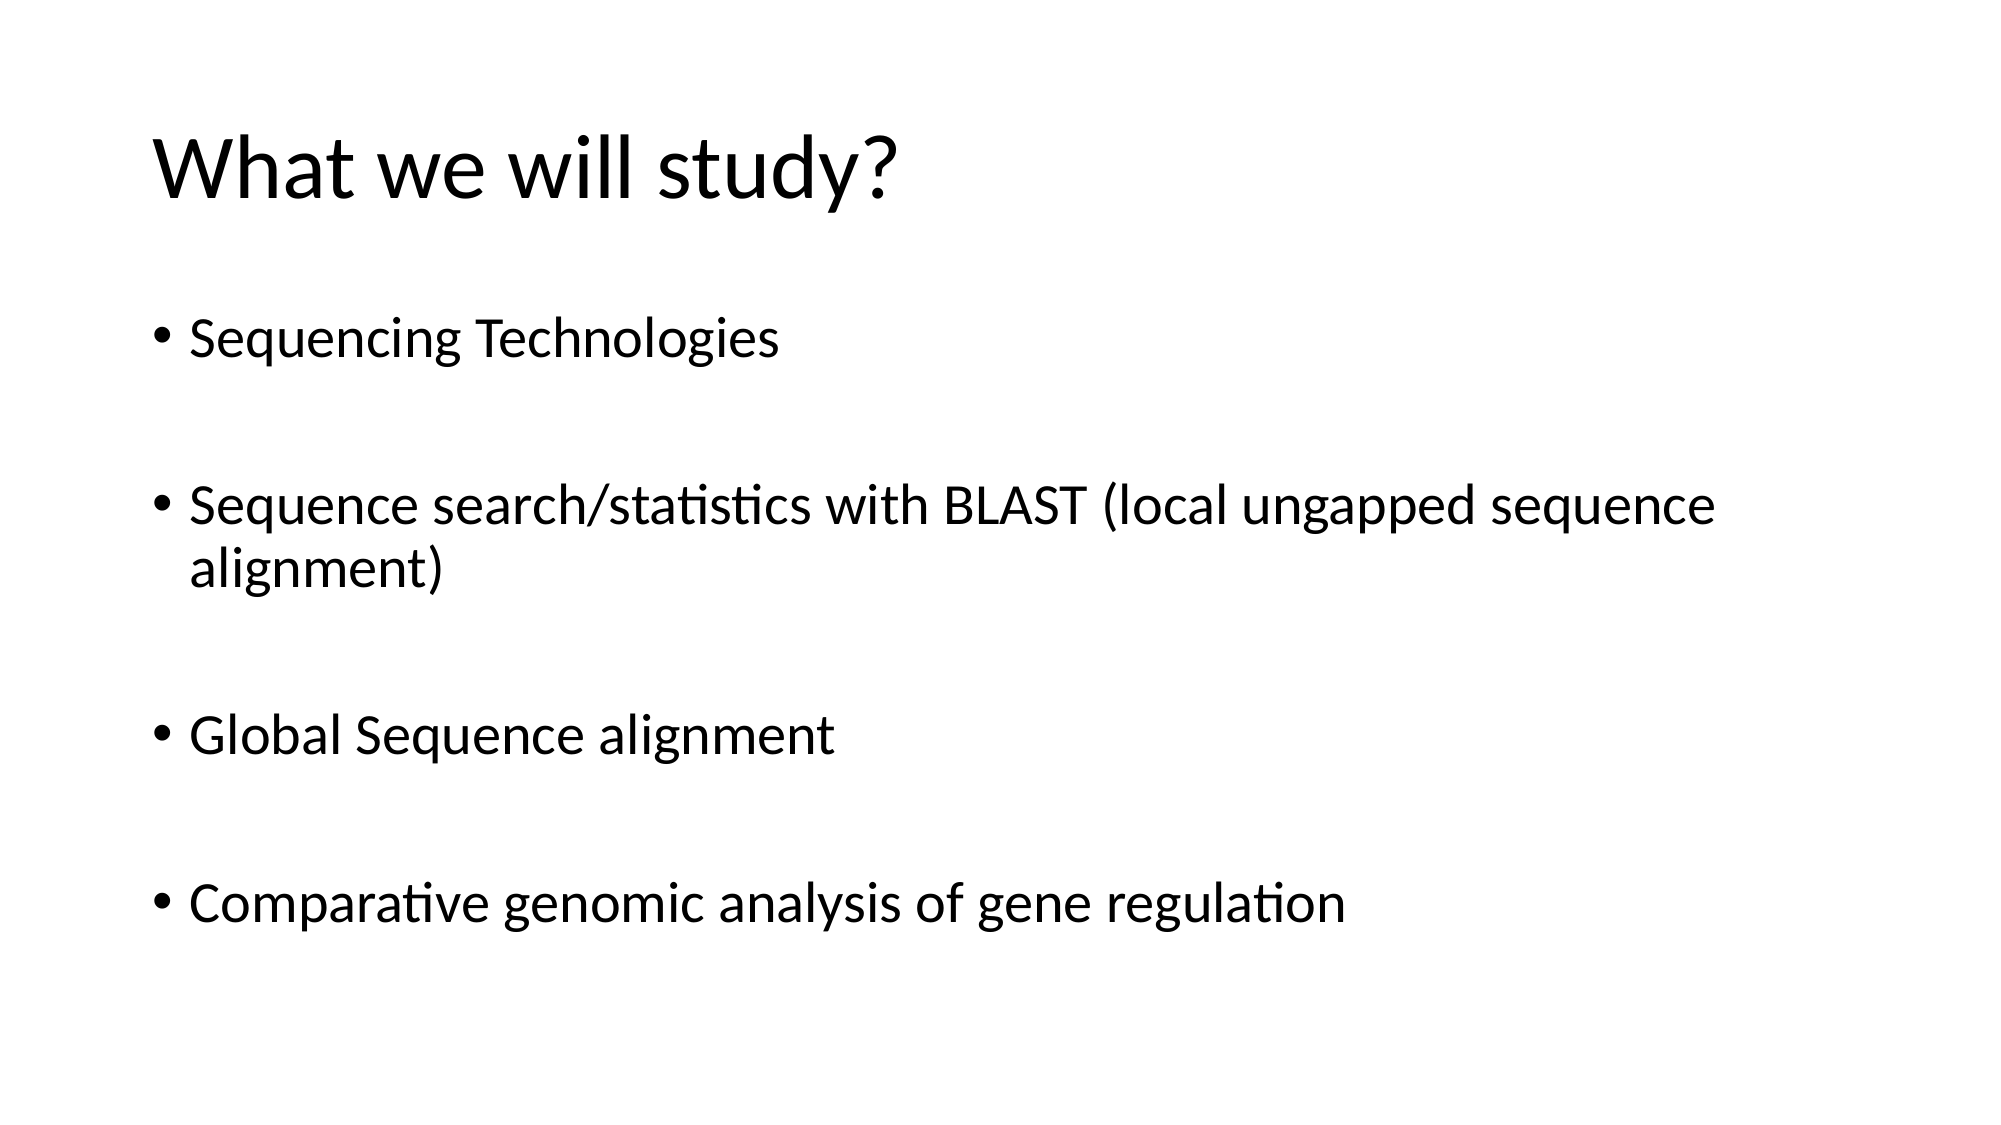

# What we will study?
Sequencing Technologies

Sequence search/statistics with BLAST (local ungapped sequence alignment)

Global Sequence alignment

Comparative genomic analysis of gene regulation